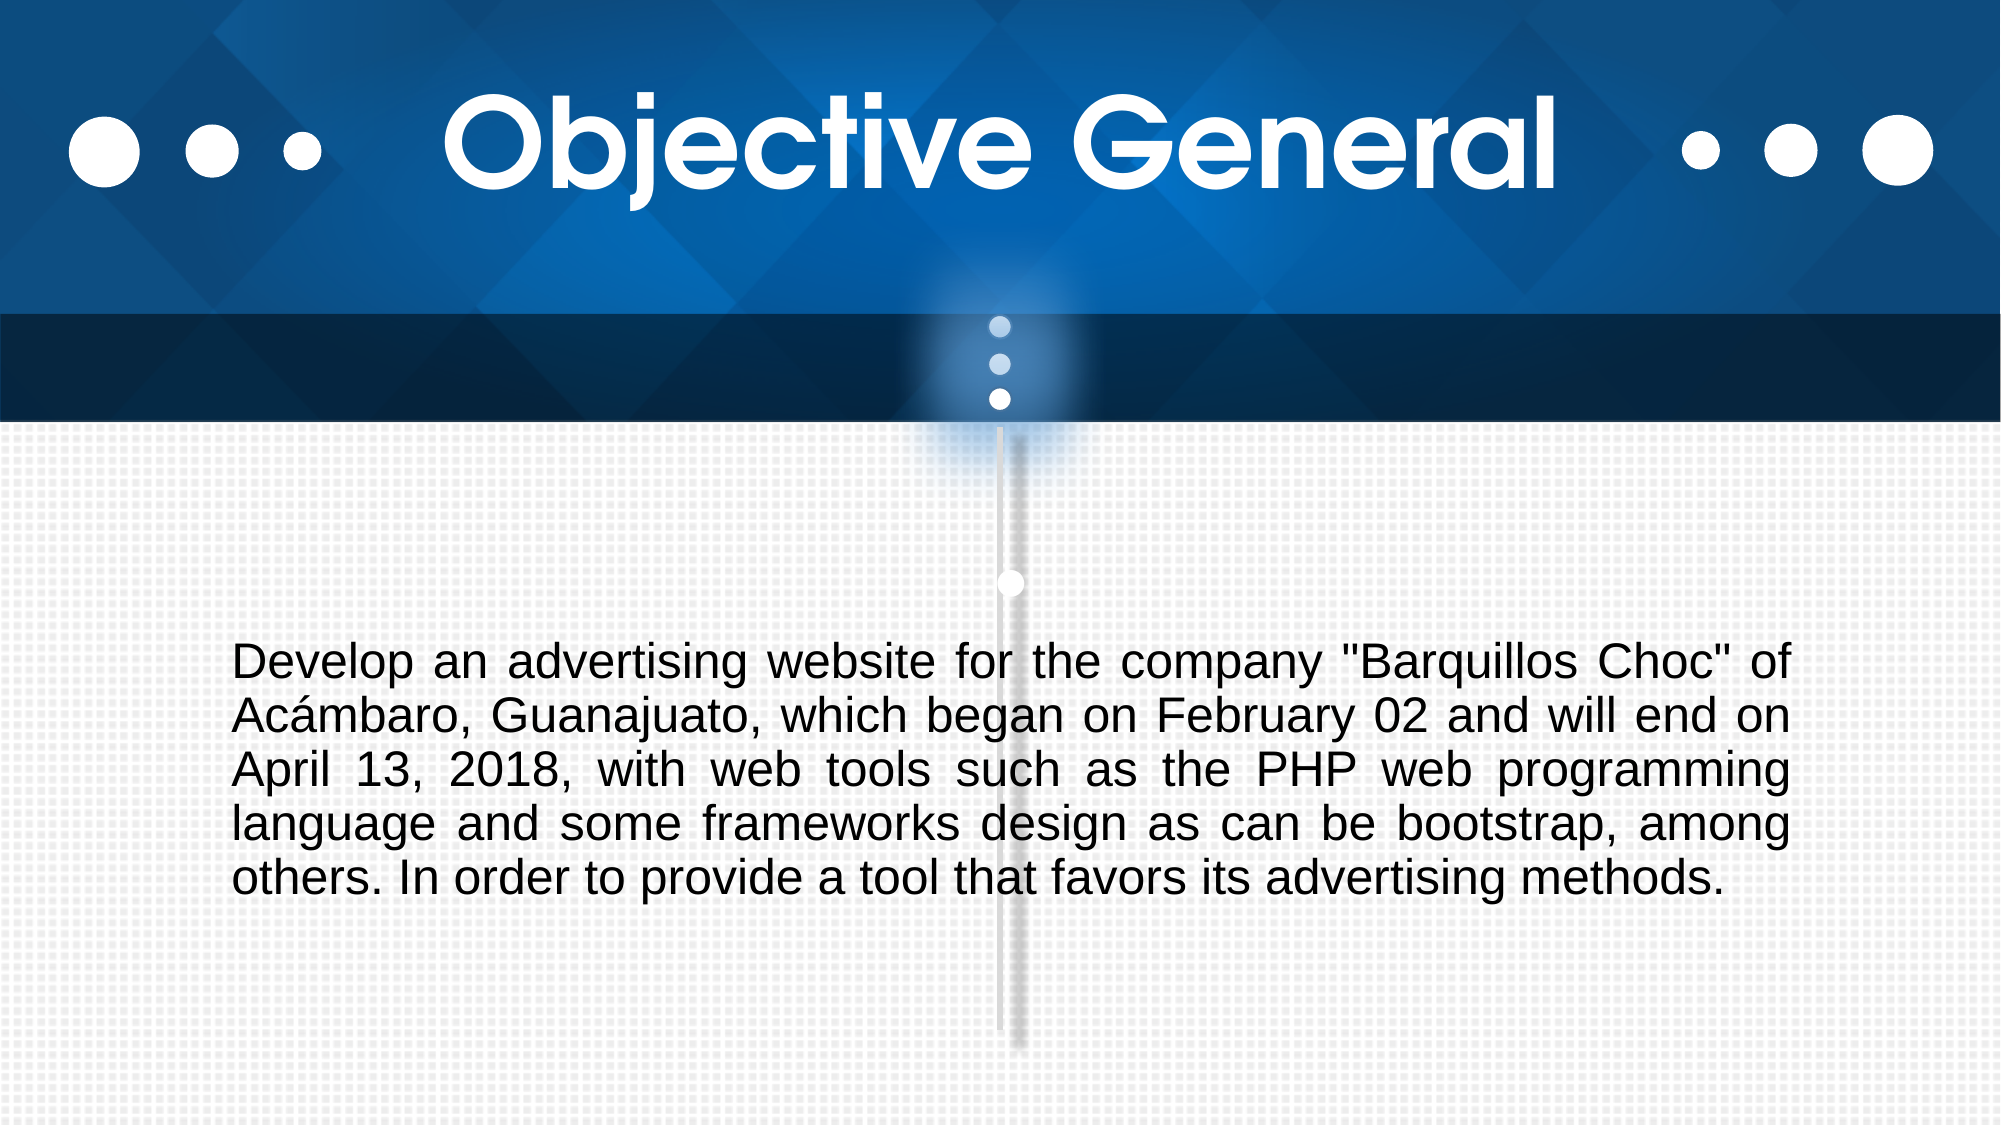

# Objective General

●
Develop an advertising website for the company "Barquillos Choc" of Acámbaro, Guanajuato, which began on February 02 and will end on April 13, 2018, with web tools such as the PHP web programming language and some frameworks design as can be bootstrap, among others. In order to provide a tool that favors its advertising methods.